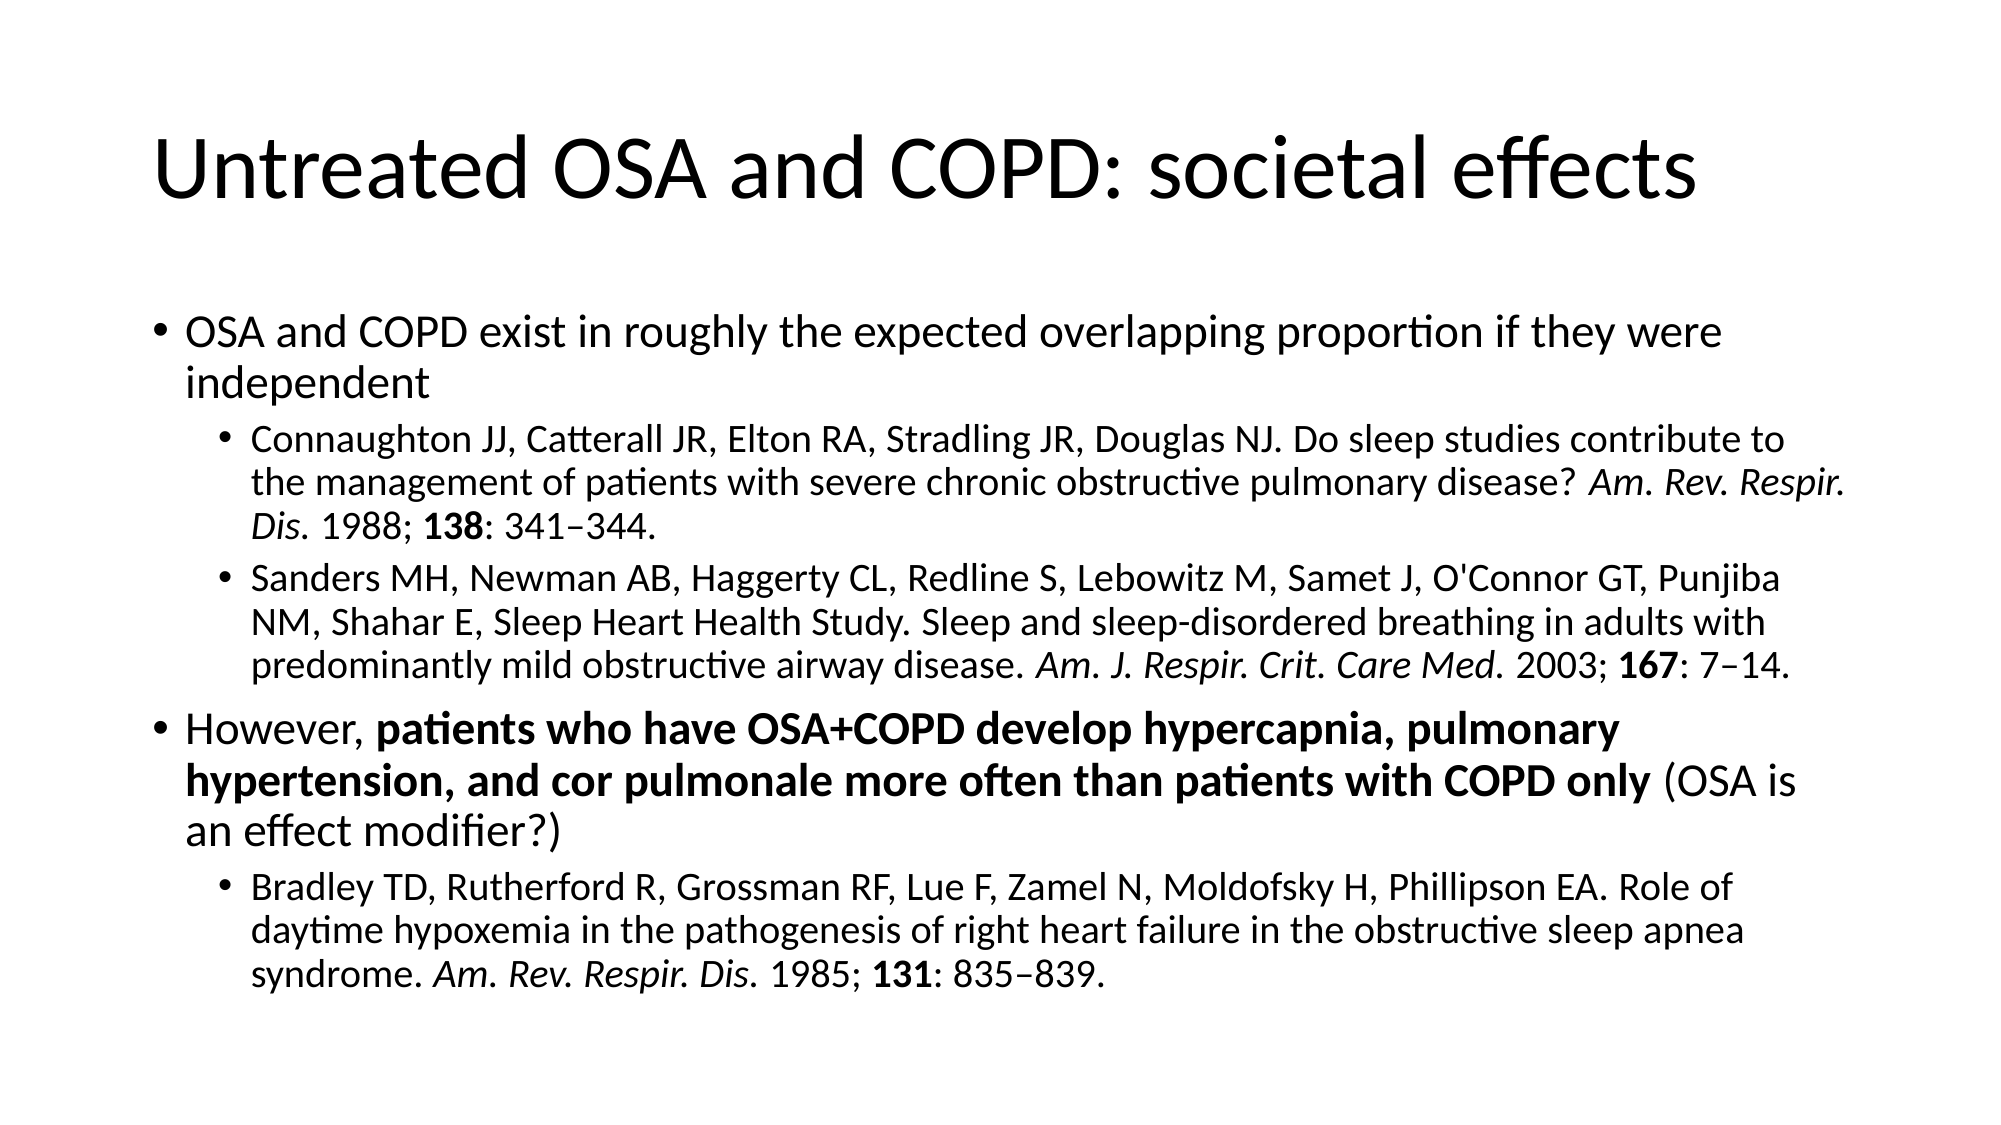

# Untreated OSA and COPD: societal effects
OSA and COPD exist in roughly the expected overlapping proportion if they were independent
Connaughton JJ, Catterall JR, Elton RA, Stradling JR, Douglas NJ. Do sleep studies contribute to the management of patients with severe chronic obstructive pulmonary disease? Am. Rev. Respir. Dis. 1988; 138: 341–344.
Sanders MH, Newman AB, Haggerty CL, Redline S, Lebowitz M, Samet J, O'Connor GT, Punjiba NM, Shahar E, Sleep Heart Health Study. Sleep and sleep-disordered breathing in adults with predominantly mild obstructive airway disease. Am. J. Respir. Crit. Care Med. 2003; 167: 7–14.
However, patients who have OSA+COPD develop hypercapnia, pulmonary hypertension, and cor pulmonale more often than patients with COPD only (OSA is an effect modifier?)
Bradley TD, Rutherford R, Grossman RF, Lue F, Zamel N, Moldofsky H, Phillipson EA. Role of daytime hypoxemia in the pathogenesis of right heart failure in the obstructive sleep apnea syndrome. Am. Rev. Respir. Dis. 1985; 131: 835–839.